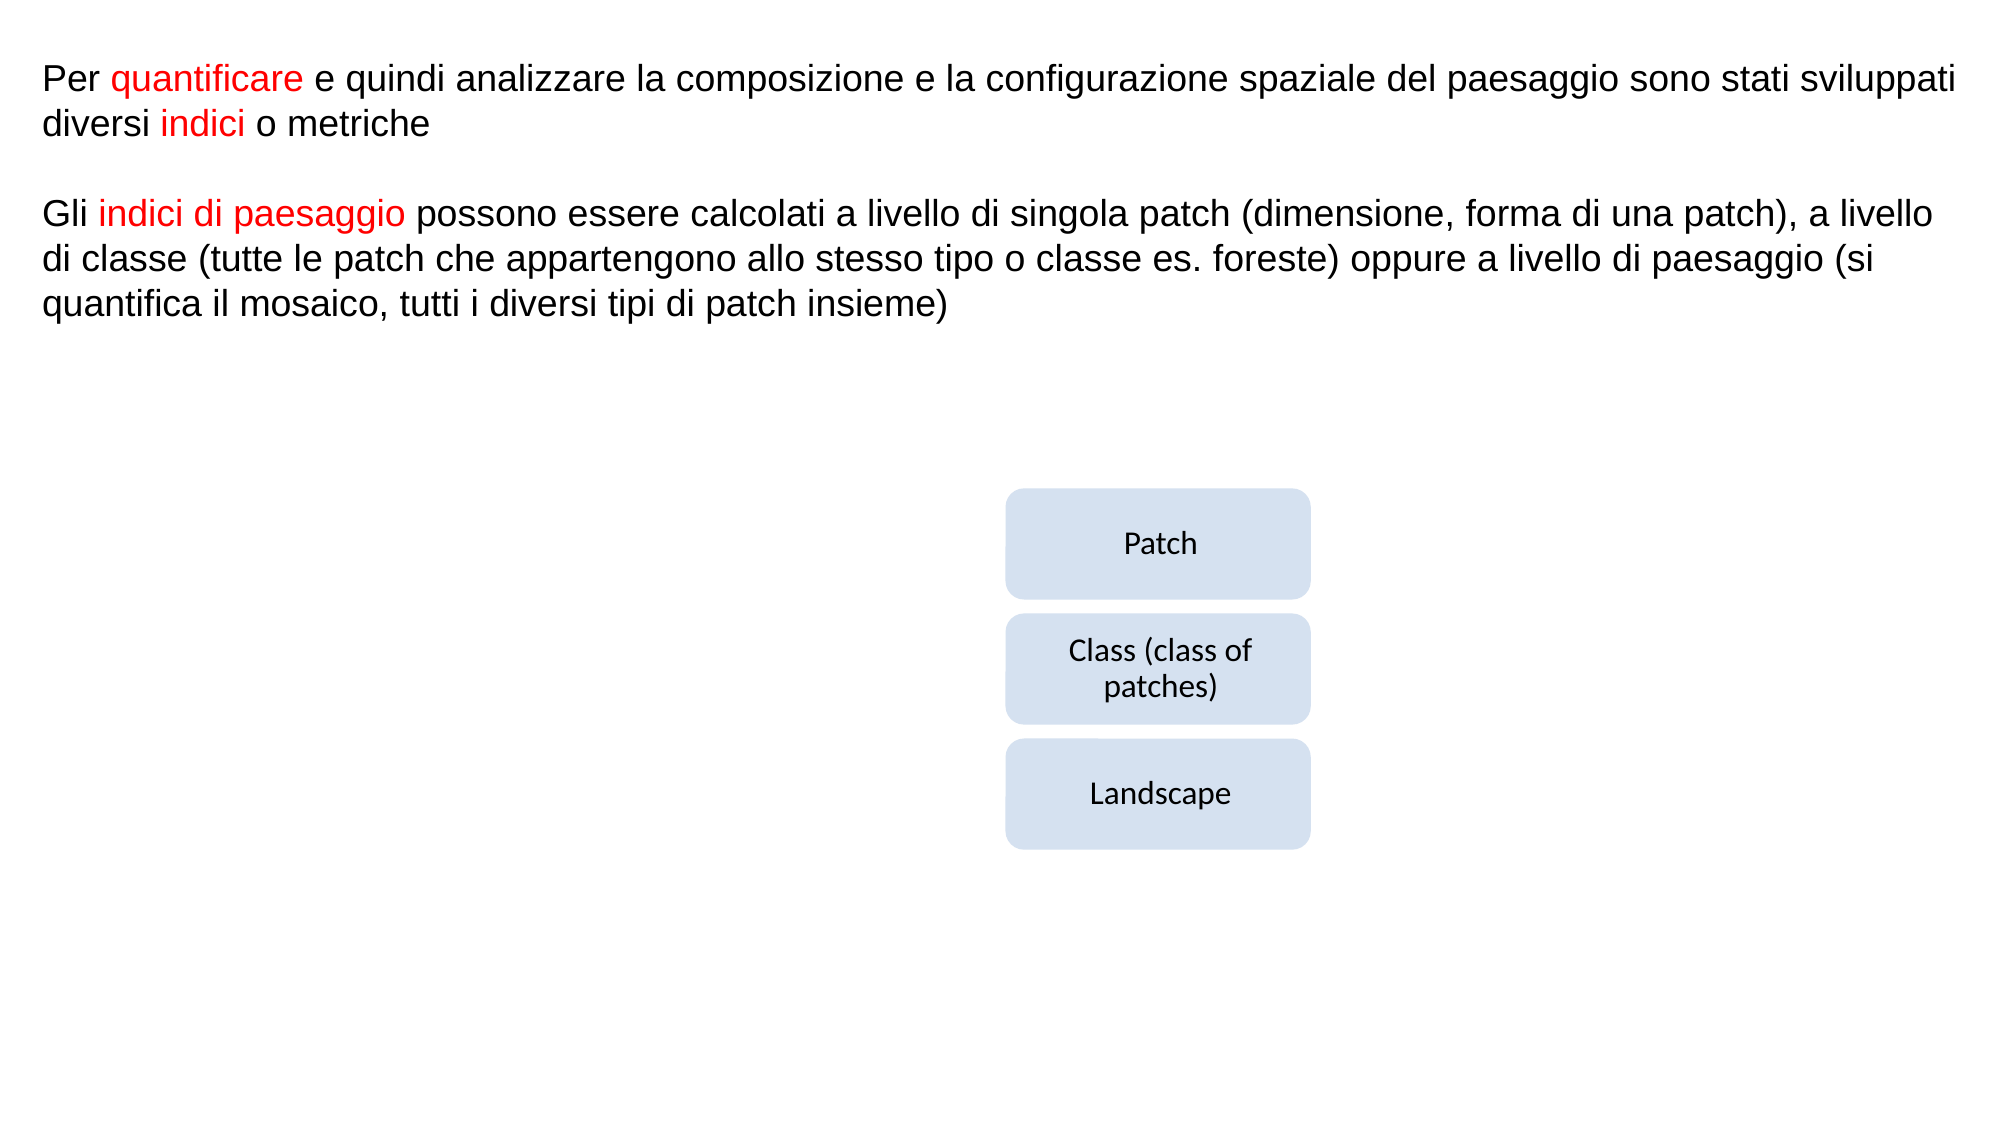

Per quantificare e quindi analizzare la composizione e la configurazione spaziale del paesaggio sono stati sviluppati diversi indici o metriche

Gli indici di paesaggio possono essere calcolati a livello di singola patch (dimensione, forma di una patch), a livello di classe (tutte le patch che appartengono allo stesso tipo o classe es. foreste) oppure a livello di paesaggio (si quantifica il mosaico, tutti i diversi tipi di patch insieme)
Patch
Class (class of patches)
Landscape